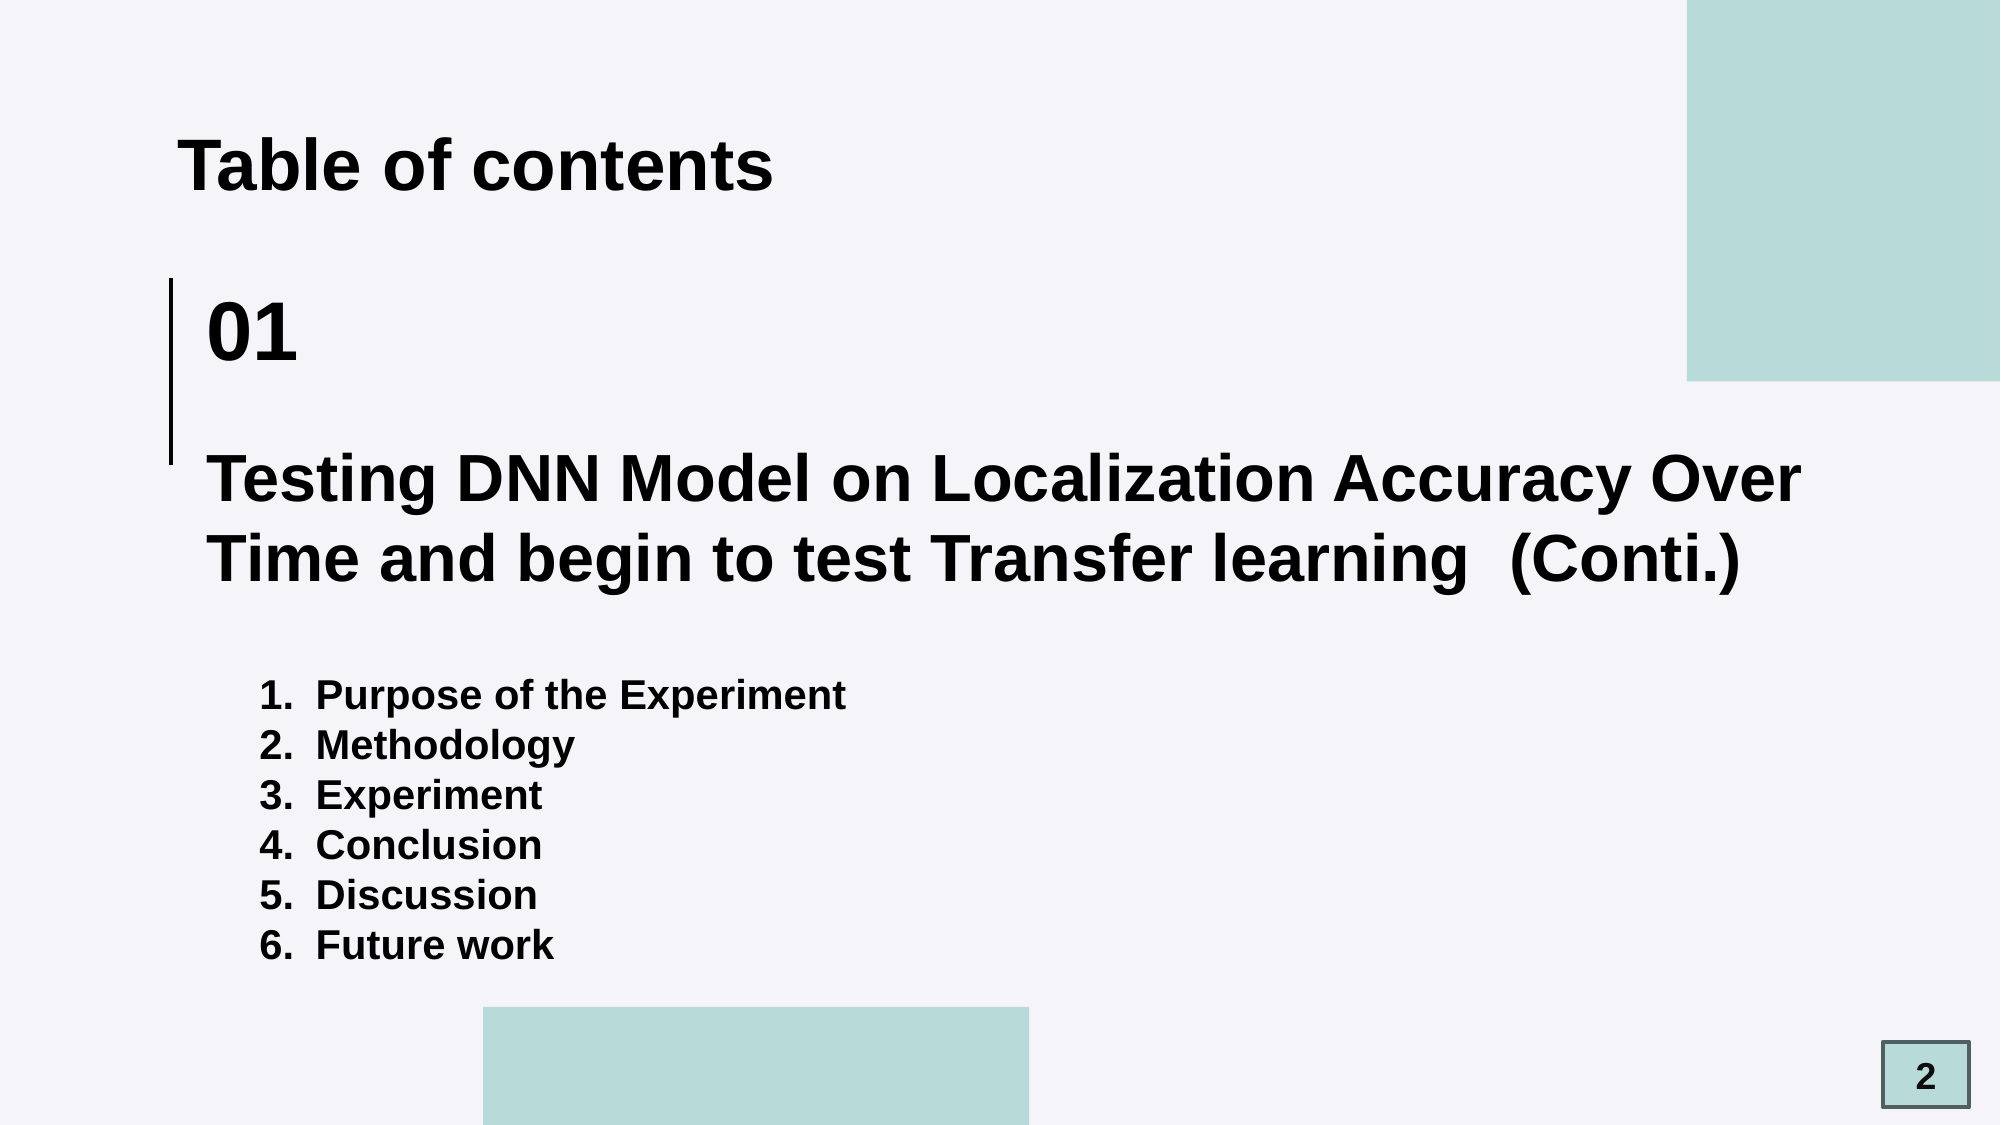

# Table of contents
01
Testing DNN Model on Localization Accuracy Over Time and begin to test Transfer learning  (Conti.)
Purpose of the Experiment
Methodology
Experiment
Conclusion
Discussion
Future work
2